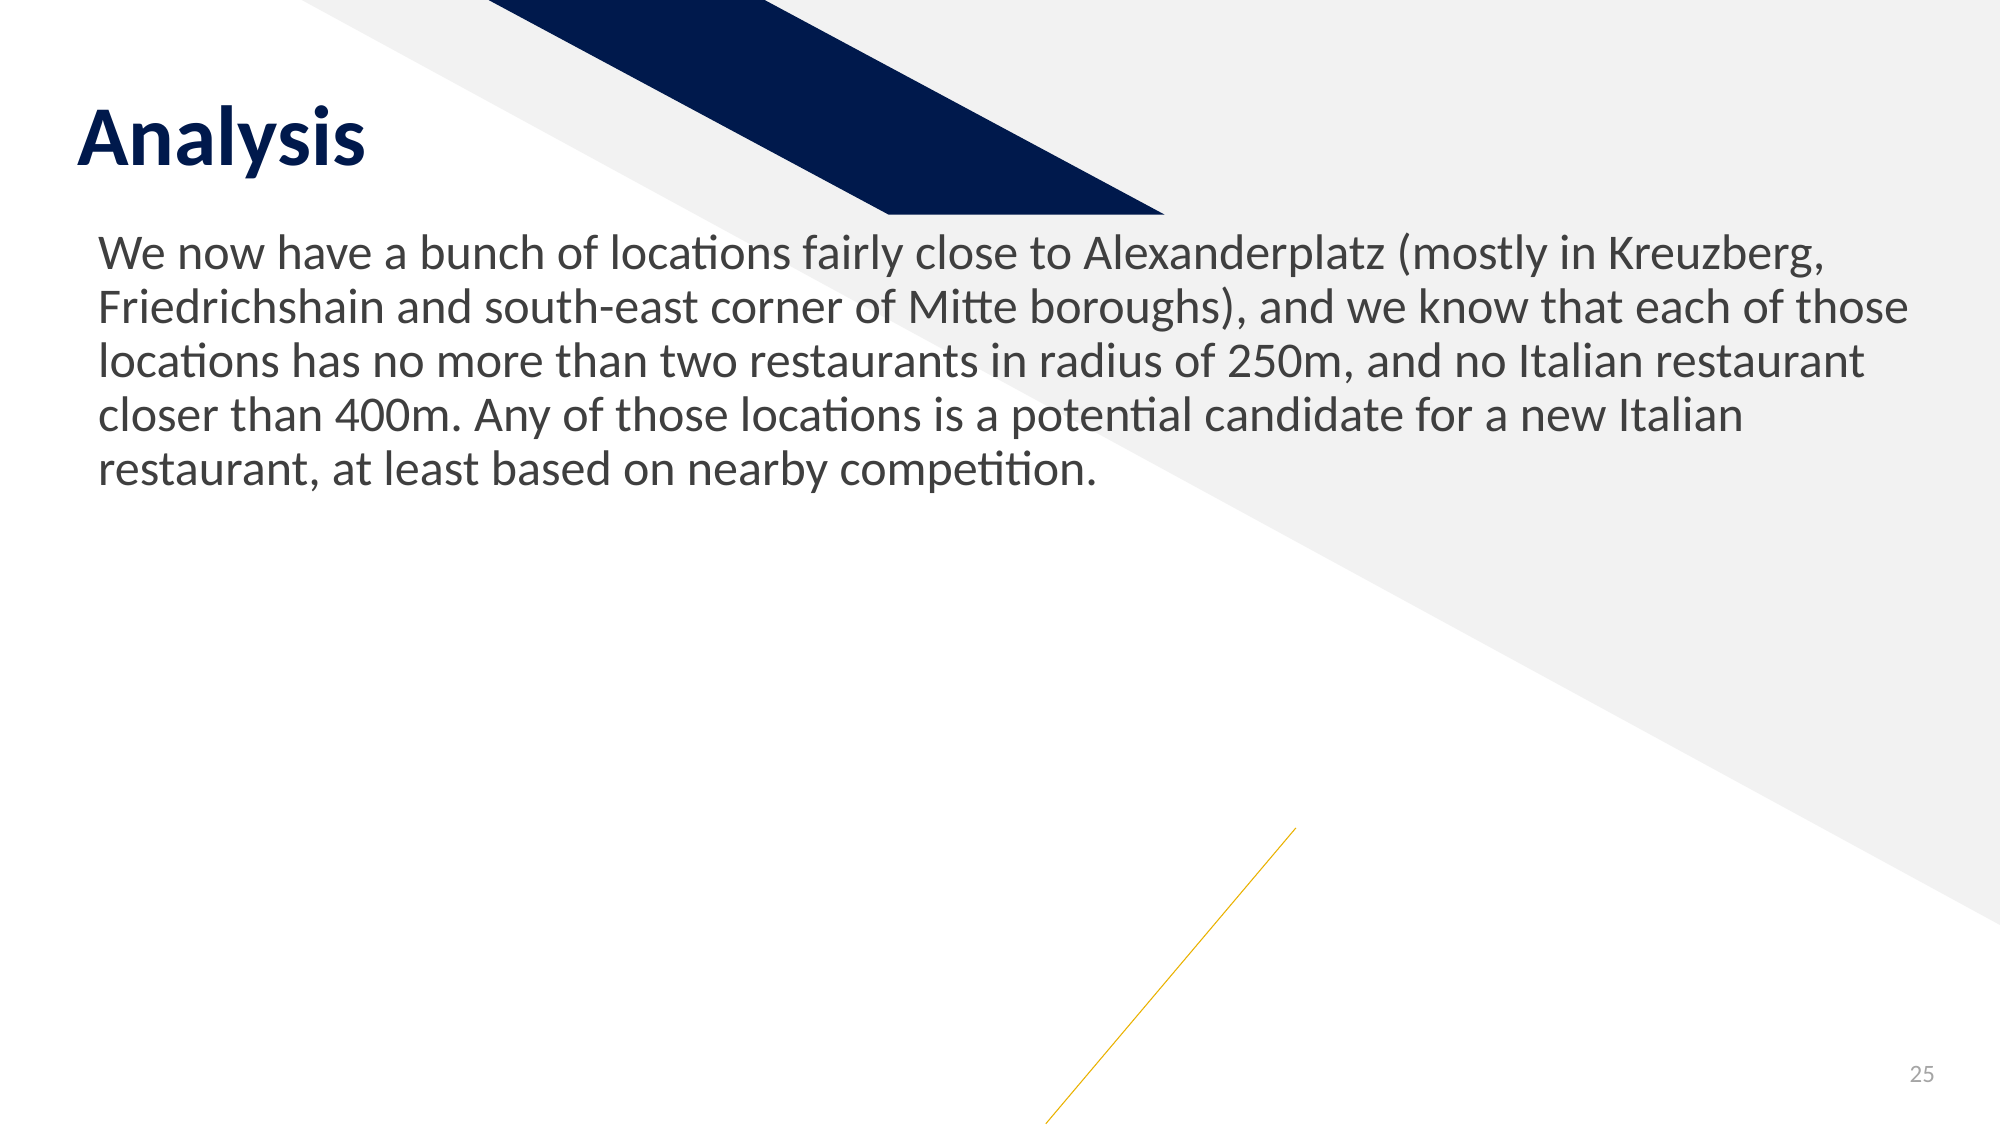

# Analysis
We now have a bunch of locations fairly close to Alexanderplatz (mostly in Kreuzberg, Friedrichshain and south-east corner of Mitte boroughs), and we know that each of those locations has no more than two restaurants in radius of 250m, and no Italian restaurant closer than 400m. Any of those locations is a potential candidate for a new Italian restaurant, at least based on nearby competition.
25